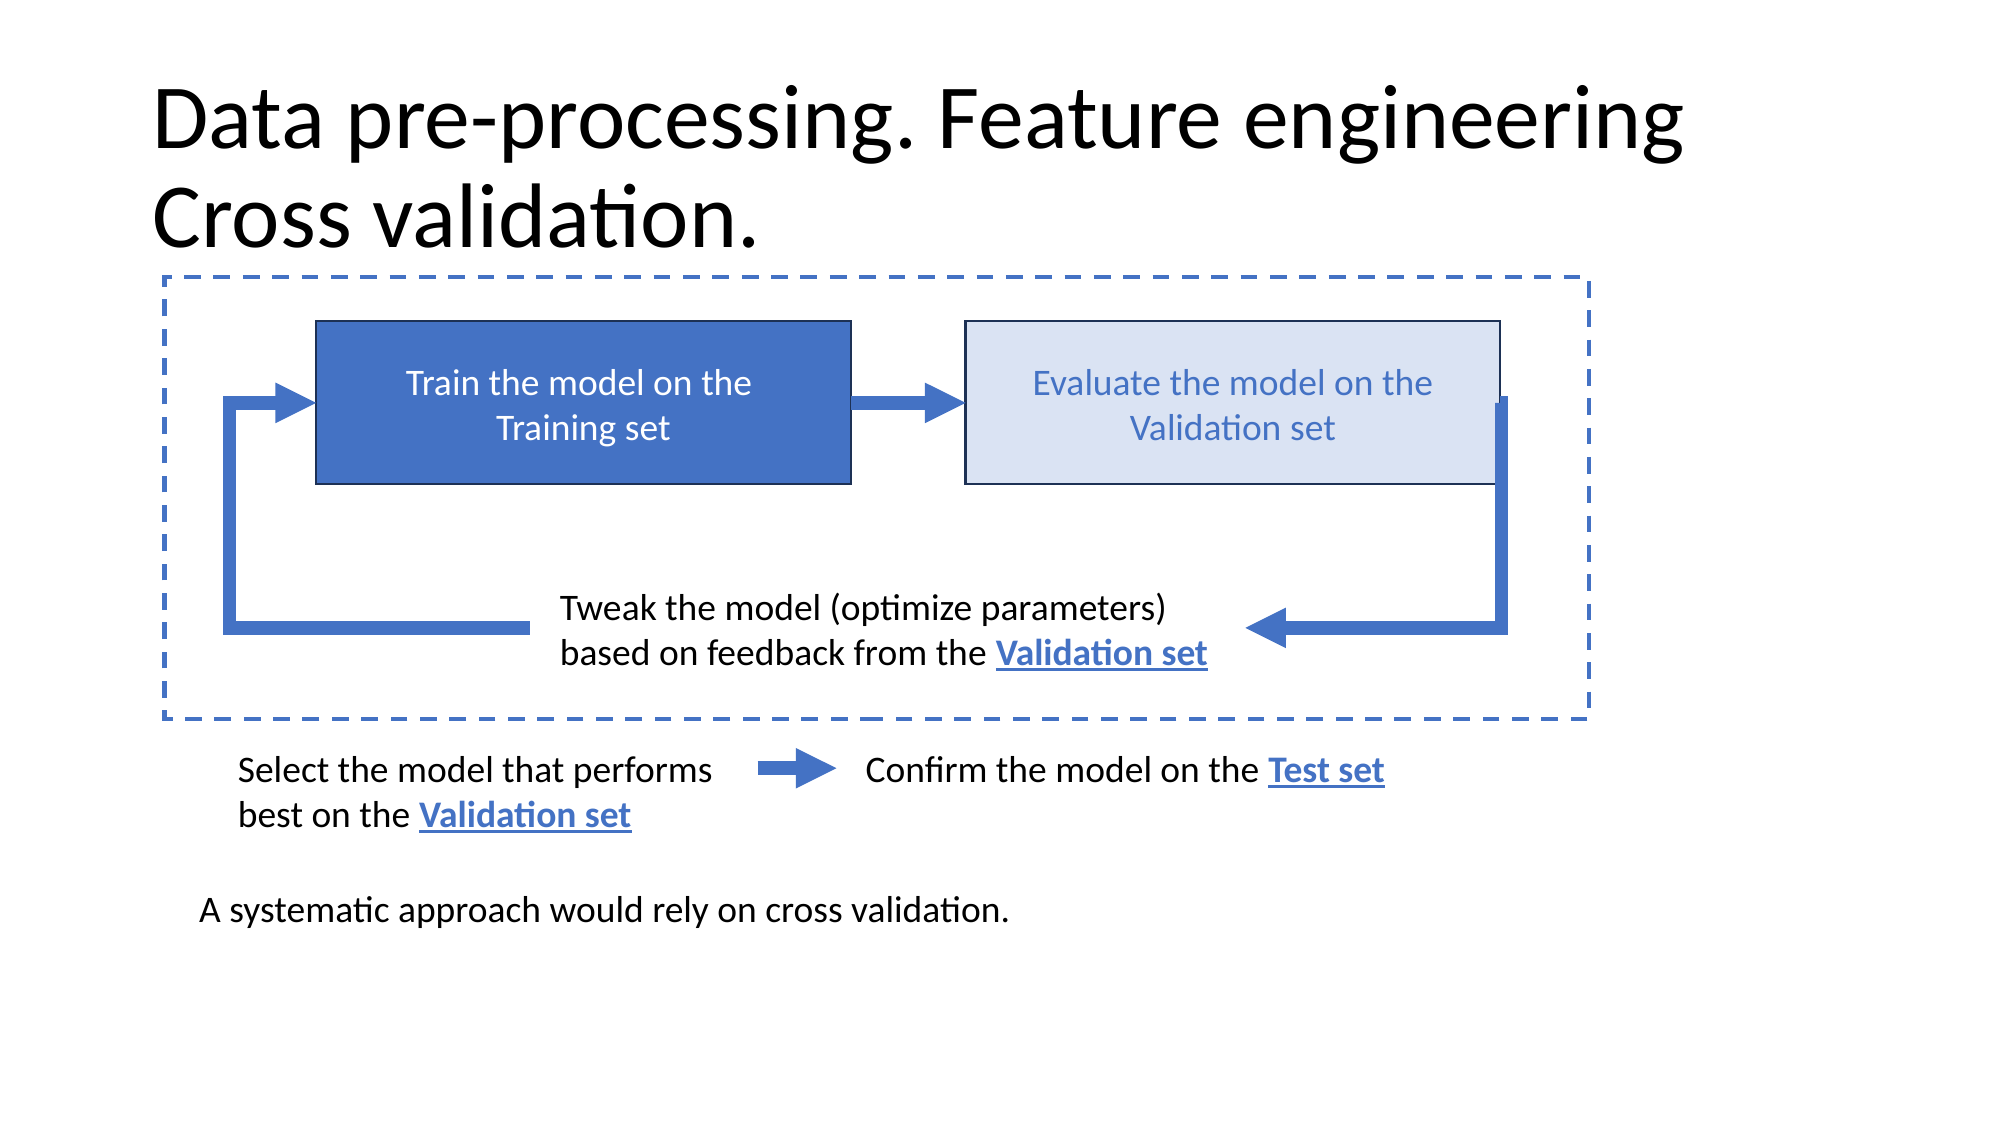

# Data pre-processing. Feature engineering Cross validation.

Evaluate the model on the
Validation set
Train the model on the
Training set
Tweak the model (optimize parameters) based on feedback from the Validation set
Confirm the model on the Test set
Select the model that performs best on the Validation set
A systematic approach would rely on cross validation.